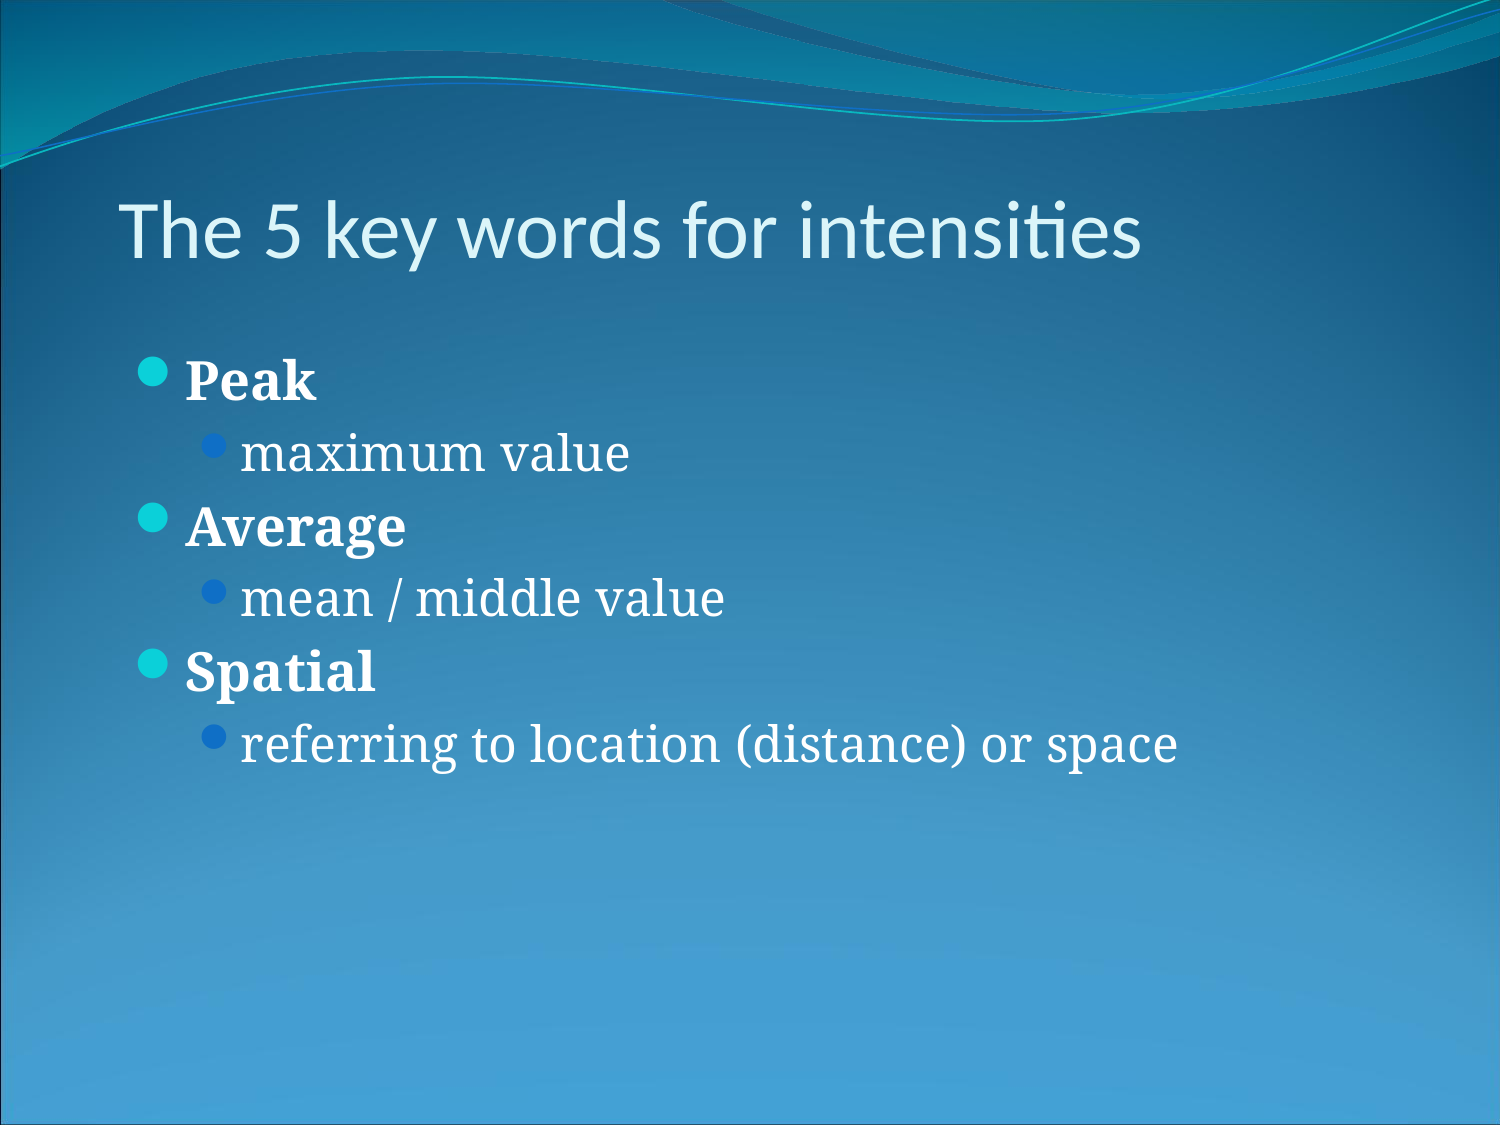

# The 5 key words for intensities
Peak
maximum value
Average
mean / middle value
Spatial
referring to location (distance) or space